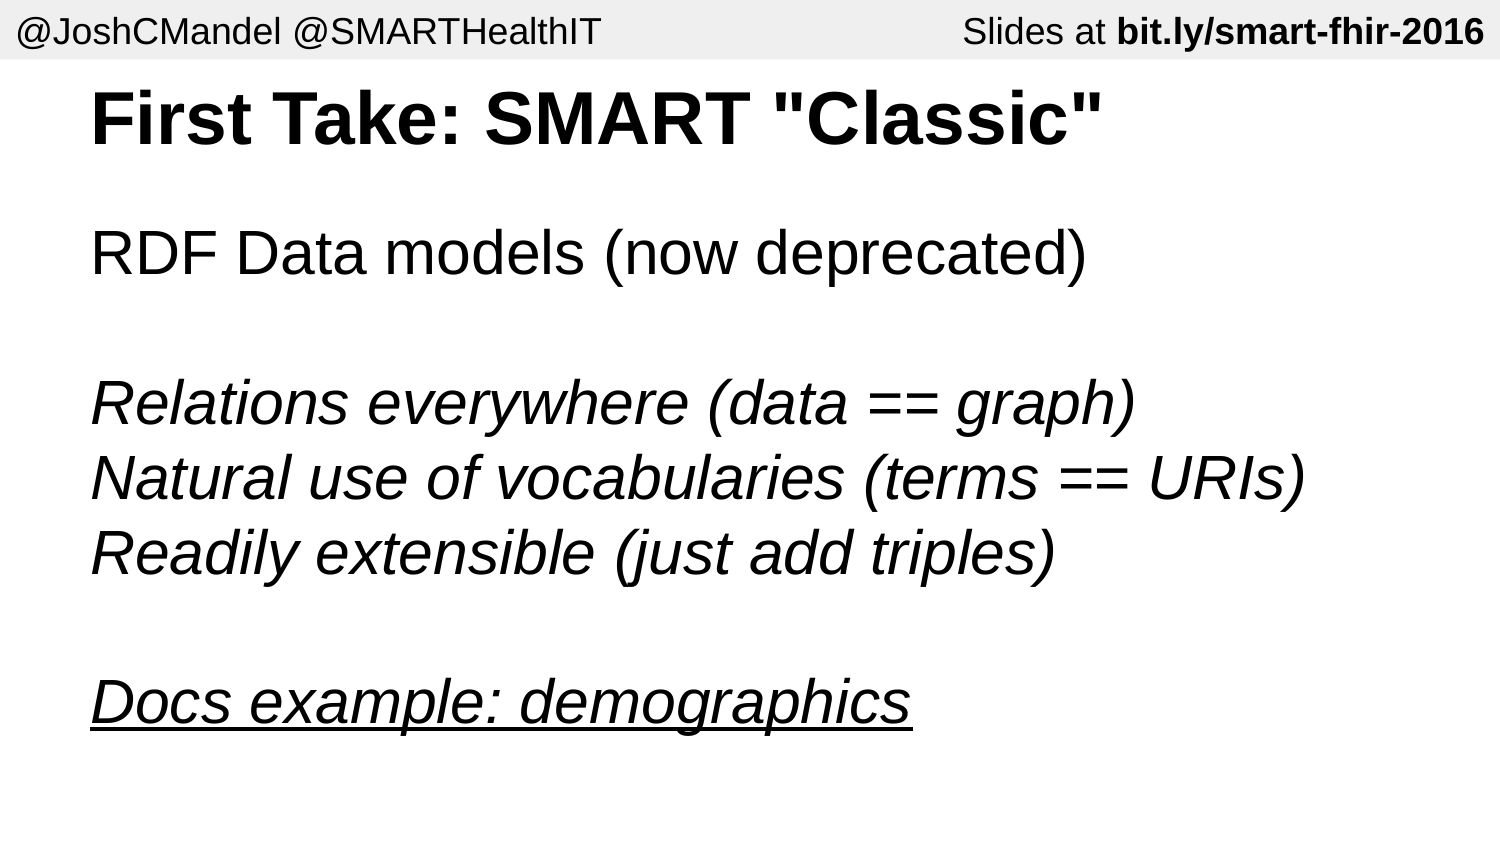

Slides at bit.ly/smart-fhir-2016
@JoshCMandel @SMARTHealthIT
# First Take: SMART "Classic"
RDF Data models (now deprecated)

Relations everywhere (data == graph)
Natural use of vocabularies (terms == URIs)
Readily extensible (just add triples)

Docs example: demographics